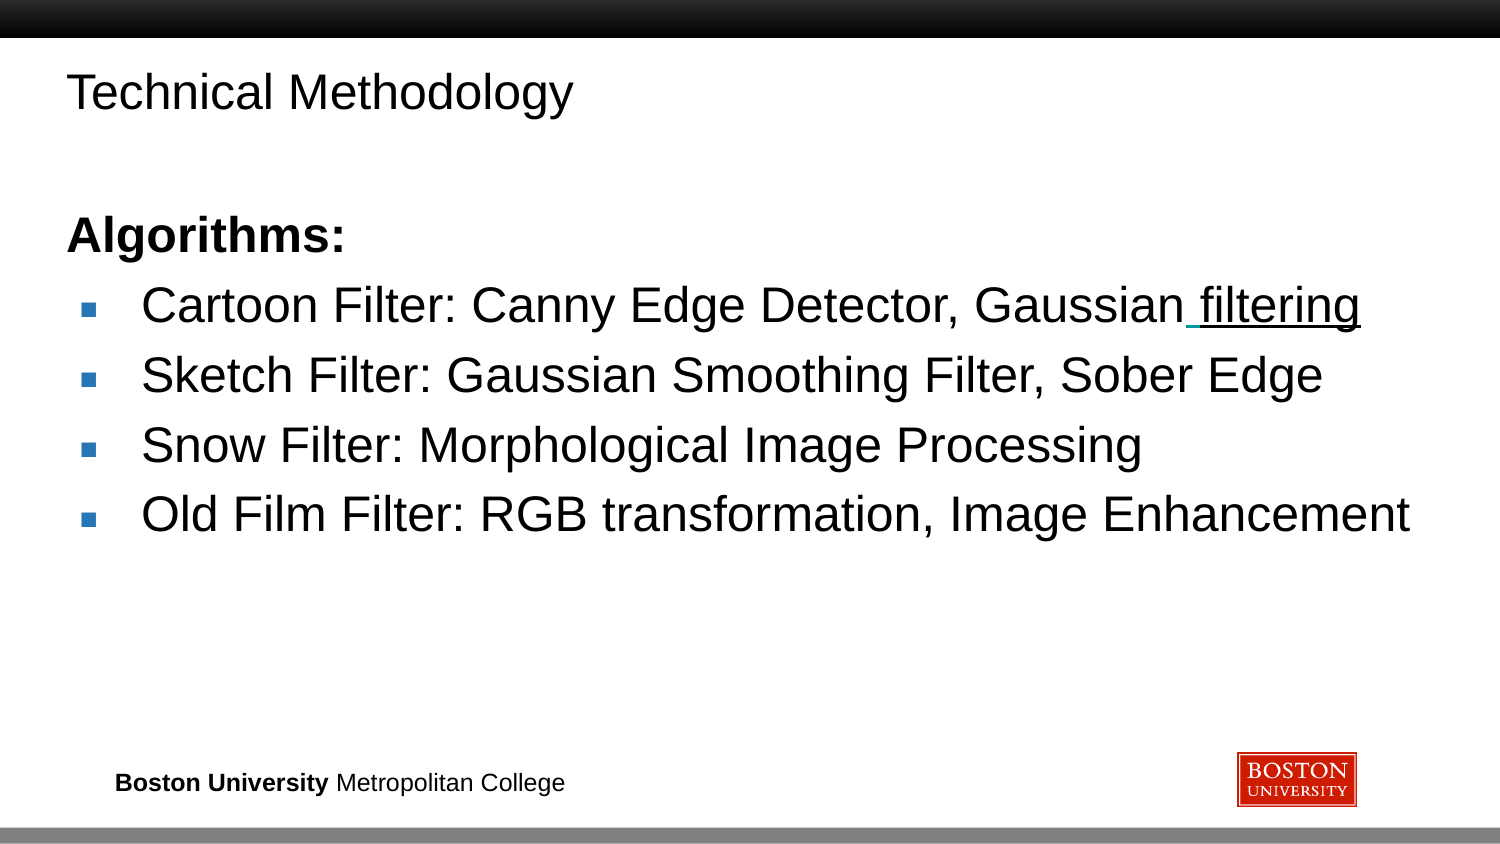

# Technical Methodology
Algorithms:
Cartoon Filter: Canny Edge Detector, Gaussian filtering
Sketch Filter: Gaussian Smoothing Filter, Sober Edge
Snow Filter: Morphological Image Processing
Old Film Filter: RGB transformation, Image Enhancement